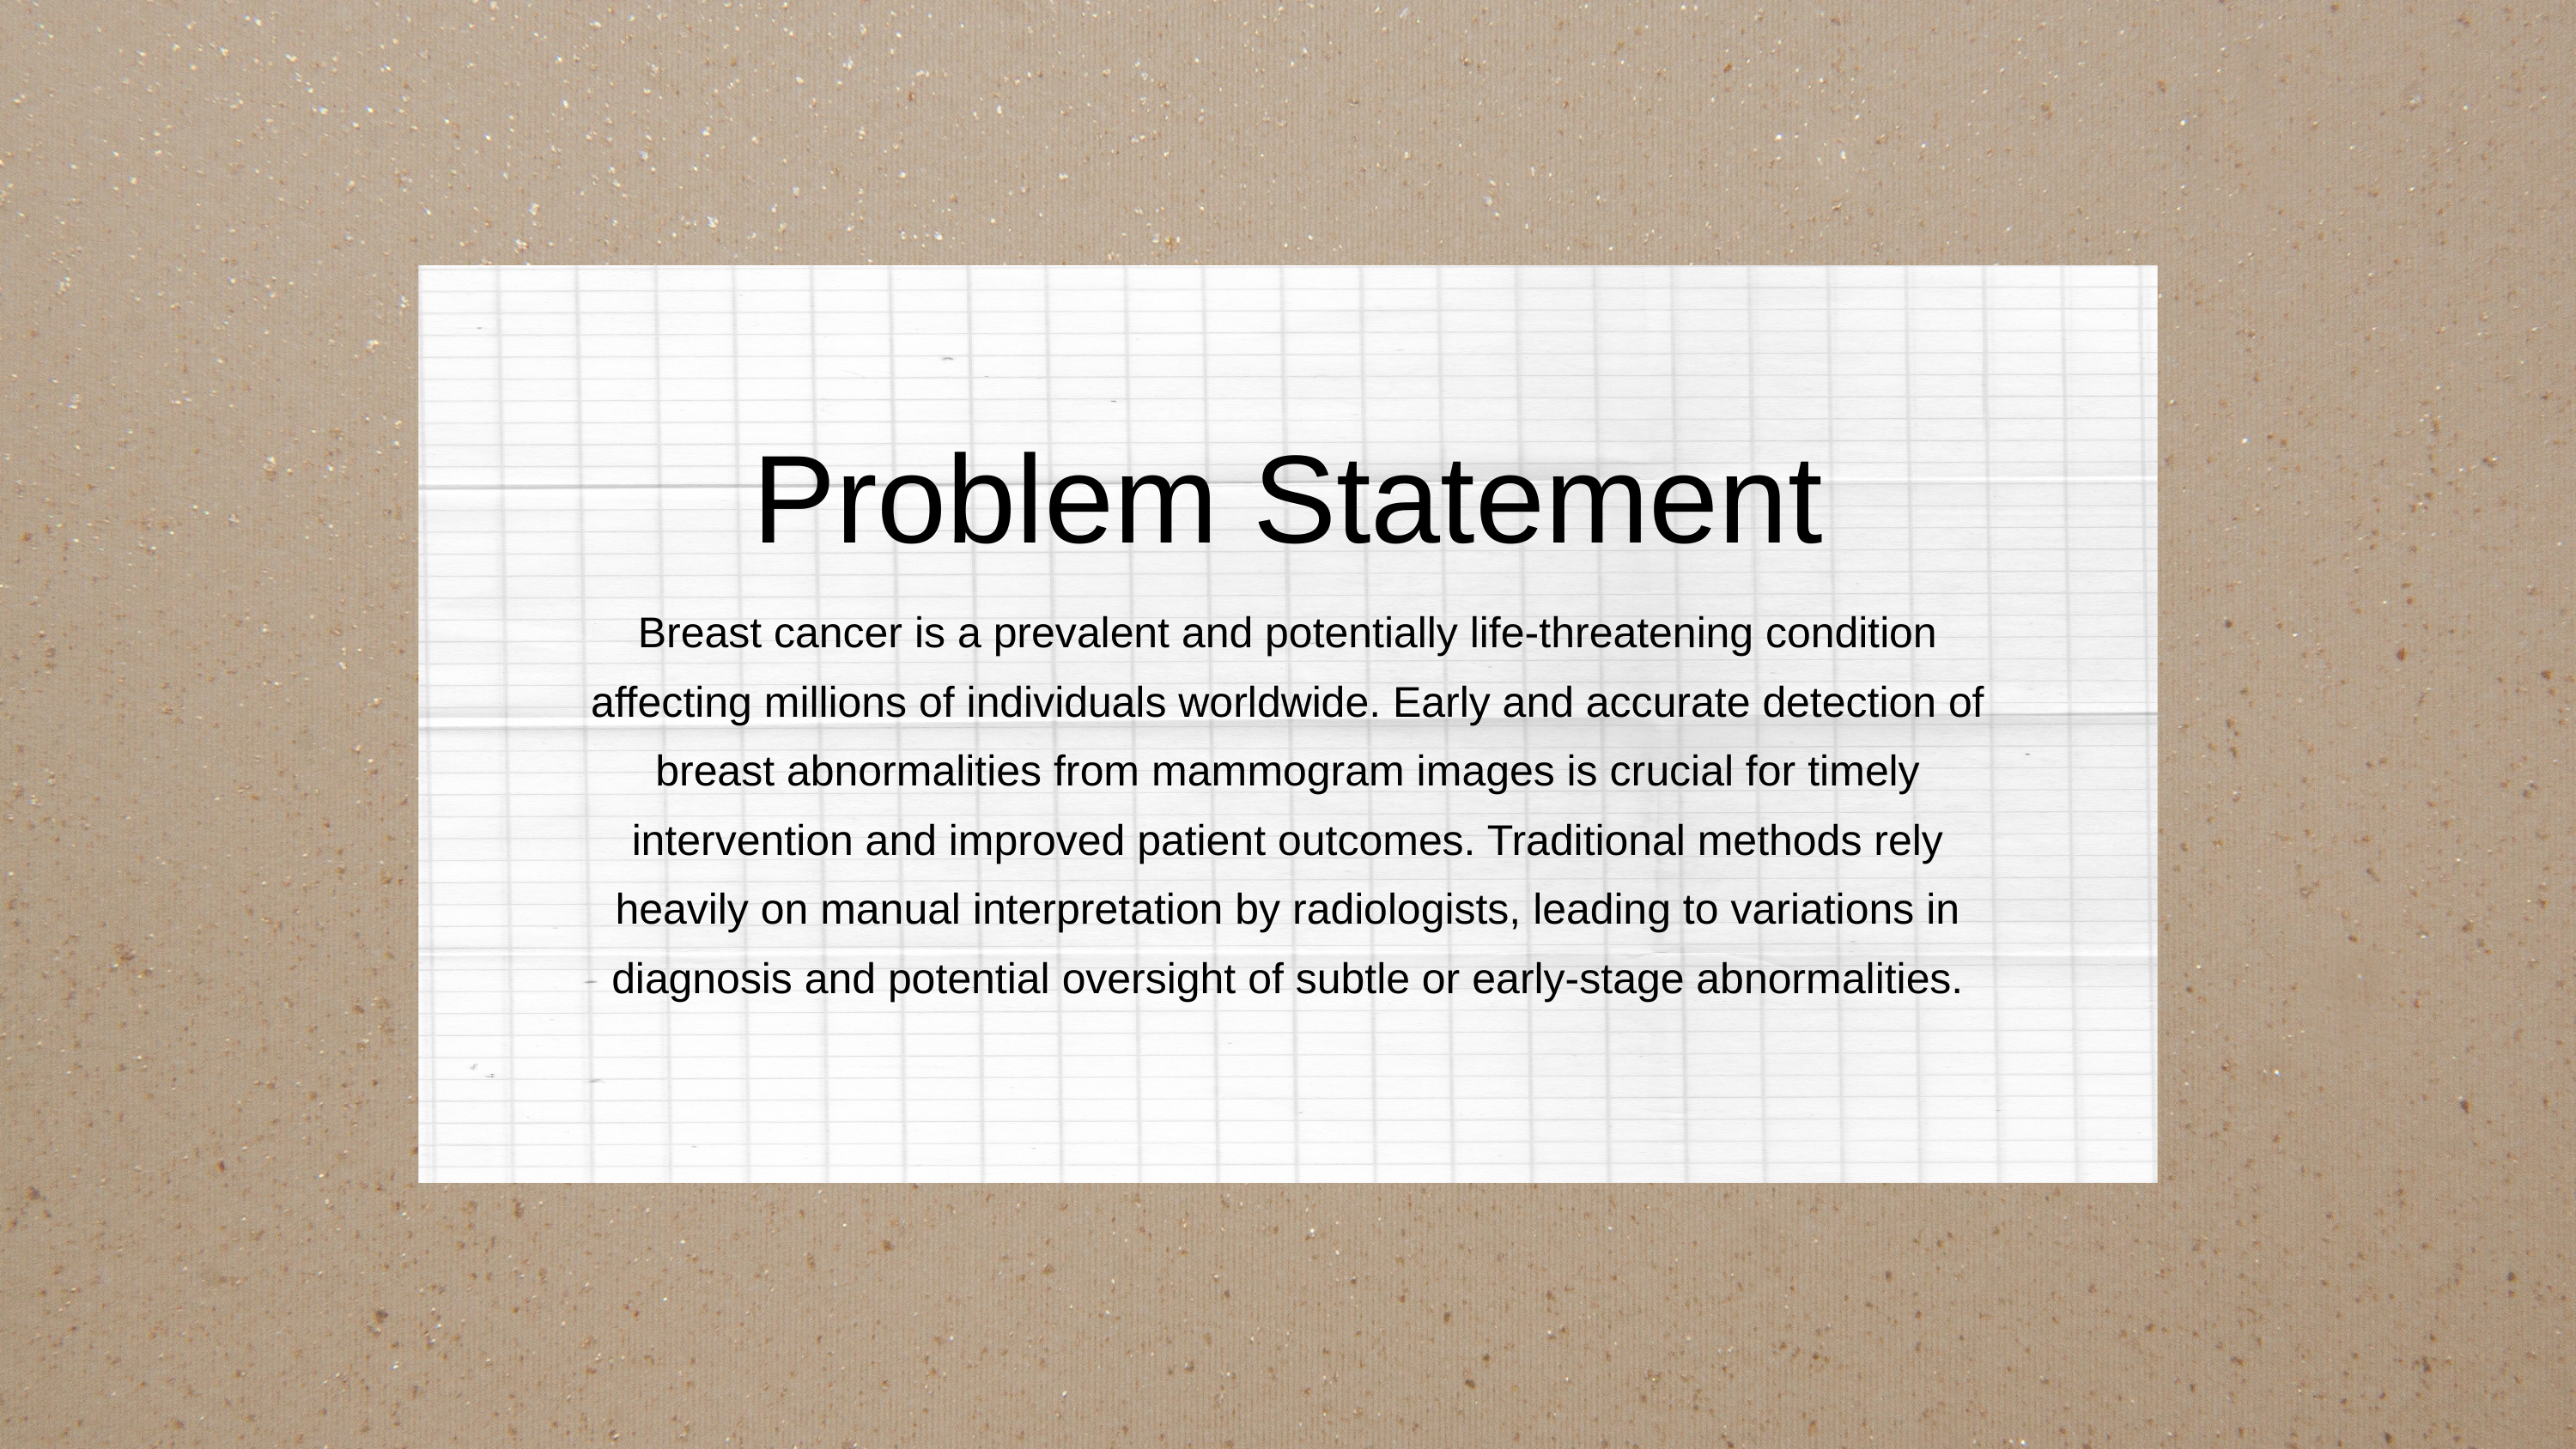

Problem Statement
Breast cancer is a prevalent and potentially life-threatening condition affecting millions of individuals worldwide. Early and accurate detection of breast abnormalities from mammogram images is crucial for timely intervention and improved patient outcomes. Traditional methods rely heavily on manual interpretation by radiologists, leading to variations in diagnosis and potential oversight of subtle or early-stage abnormalities.